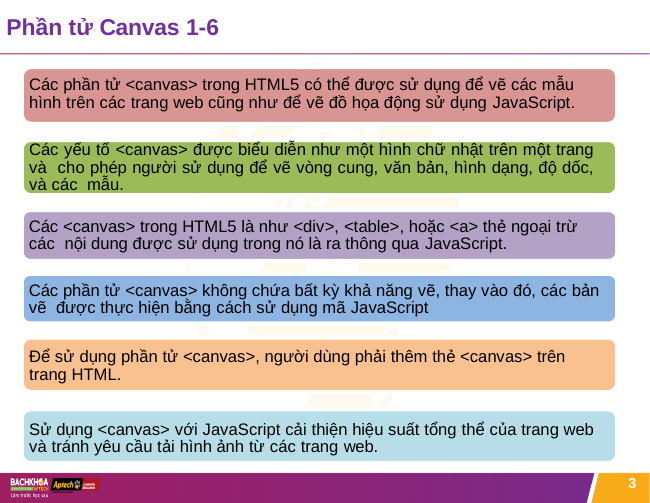

# Phần tử Canvas 1-6

Các phần tử <canvas> trong HTML5 có thể được sử dụng để vẽ các mẫu hình trên các trang web cũng như để vẽ đồ họa động sử dụng JavaScript.

Các yếu tố <canvas> được biểu diễn như một hình chữ nhật trên một trang và  cho phép người sử dụng để vẽ vòng cung, văn bản, hình dạng, độ dốc, và các  mẫu.

Các <canvas> trong HTML5 là như <div>, <table>, hoặc <a> thẻ ngoại trừ các  nội dung được sử dụng trong nó là ra thông qua JavaScript.

Các phần tử <canvas> không chứa bất kỳ khả năng vẽ, thay vào đó, các bản vẽ  được thực hiện bằng cách sử dụng mã JavaScript

Để sử dụng phần tử <canvas>, người dùng phải thêm thẻ <canvas> trên trang HTML.

Sử dụng <canvas> với JavaScript cải thiện hiệu suất tổng thể của trang web và tránh yêu cầu tải hình ảnh từ các trang web.

3